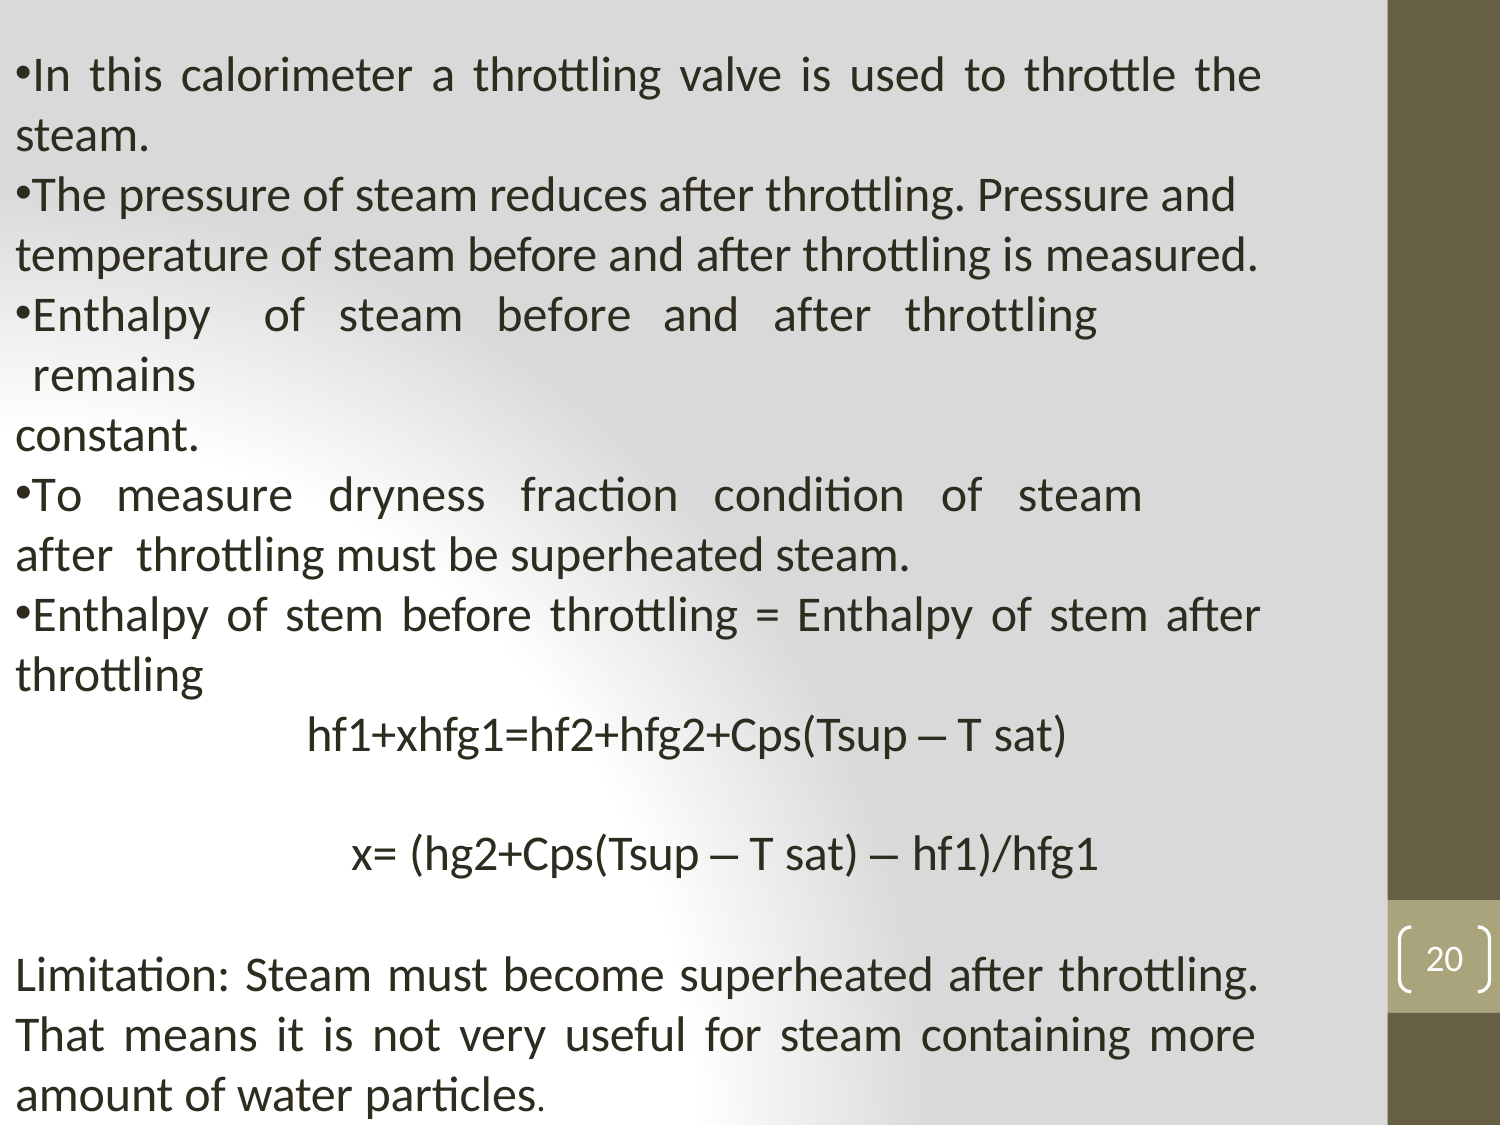

In this calorimeter a throttling valve is used to throttle the
steam.
The pressure of steam reduces after throttling. Pressure and  temperature of steam before and after throttling is measured.
Enthalpy	of	steam	before	and	after	throttling	remains
constant.
To	measure	dryness	fraction	condition	of	steam	after  throttling must be superheated steam.
Enthalpy of stem before throttling = Enthalpy of stem after
throttling
hf1+xhfg1=hf2+hfg2+Cps(Tsup – T sat)

x= (hg2+Cps(Tsup – T sat) – hf1)/hfg1

20
Limitation: Steam must become superheated after throttling.  That means it is not very useful for steam containing more  amount of water particles.